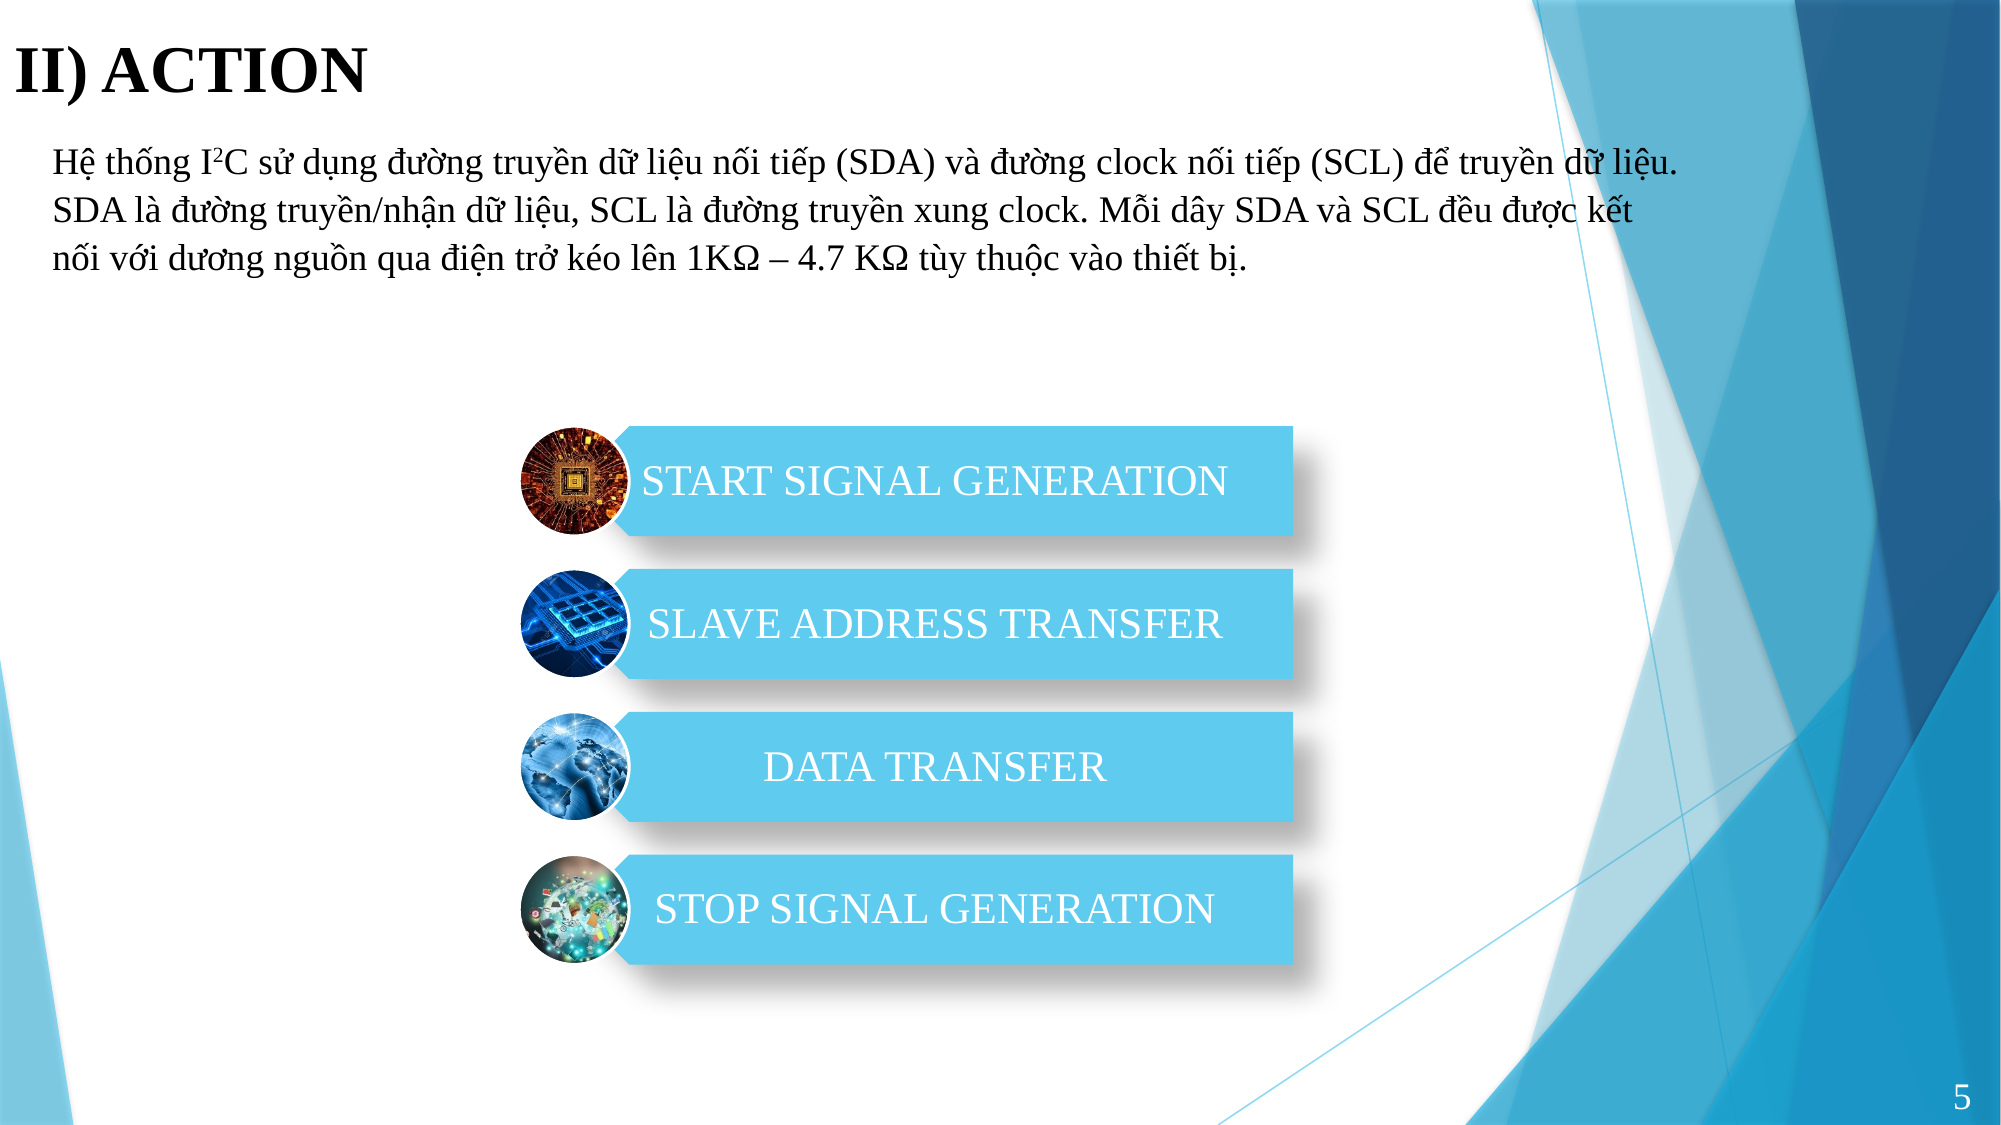

II) ACTION
Hệ thống I2C sử dụng đường truyền dữ liệu nối tiếp (SDA) và đường clock nối tiếp (SCL) để truyền dữ liệu. SDA là đường truyền/nhận dữ liệu, SCL là đường truyền xung clock. Mỗi dây SDA và SCL đều được kết nối với dương nguồn qua điện trở kéo lên 1KΩ – 4.7 KΩ tùy thuộc vào thiết bị.

START SIGNAL GENERATION
SLAVE ADDRESS TRANSFER
DATA TRANSFER
STOP SIGNAL GENERATION
5